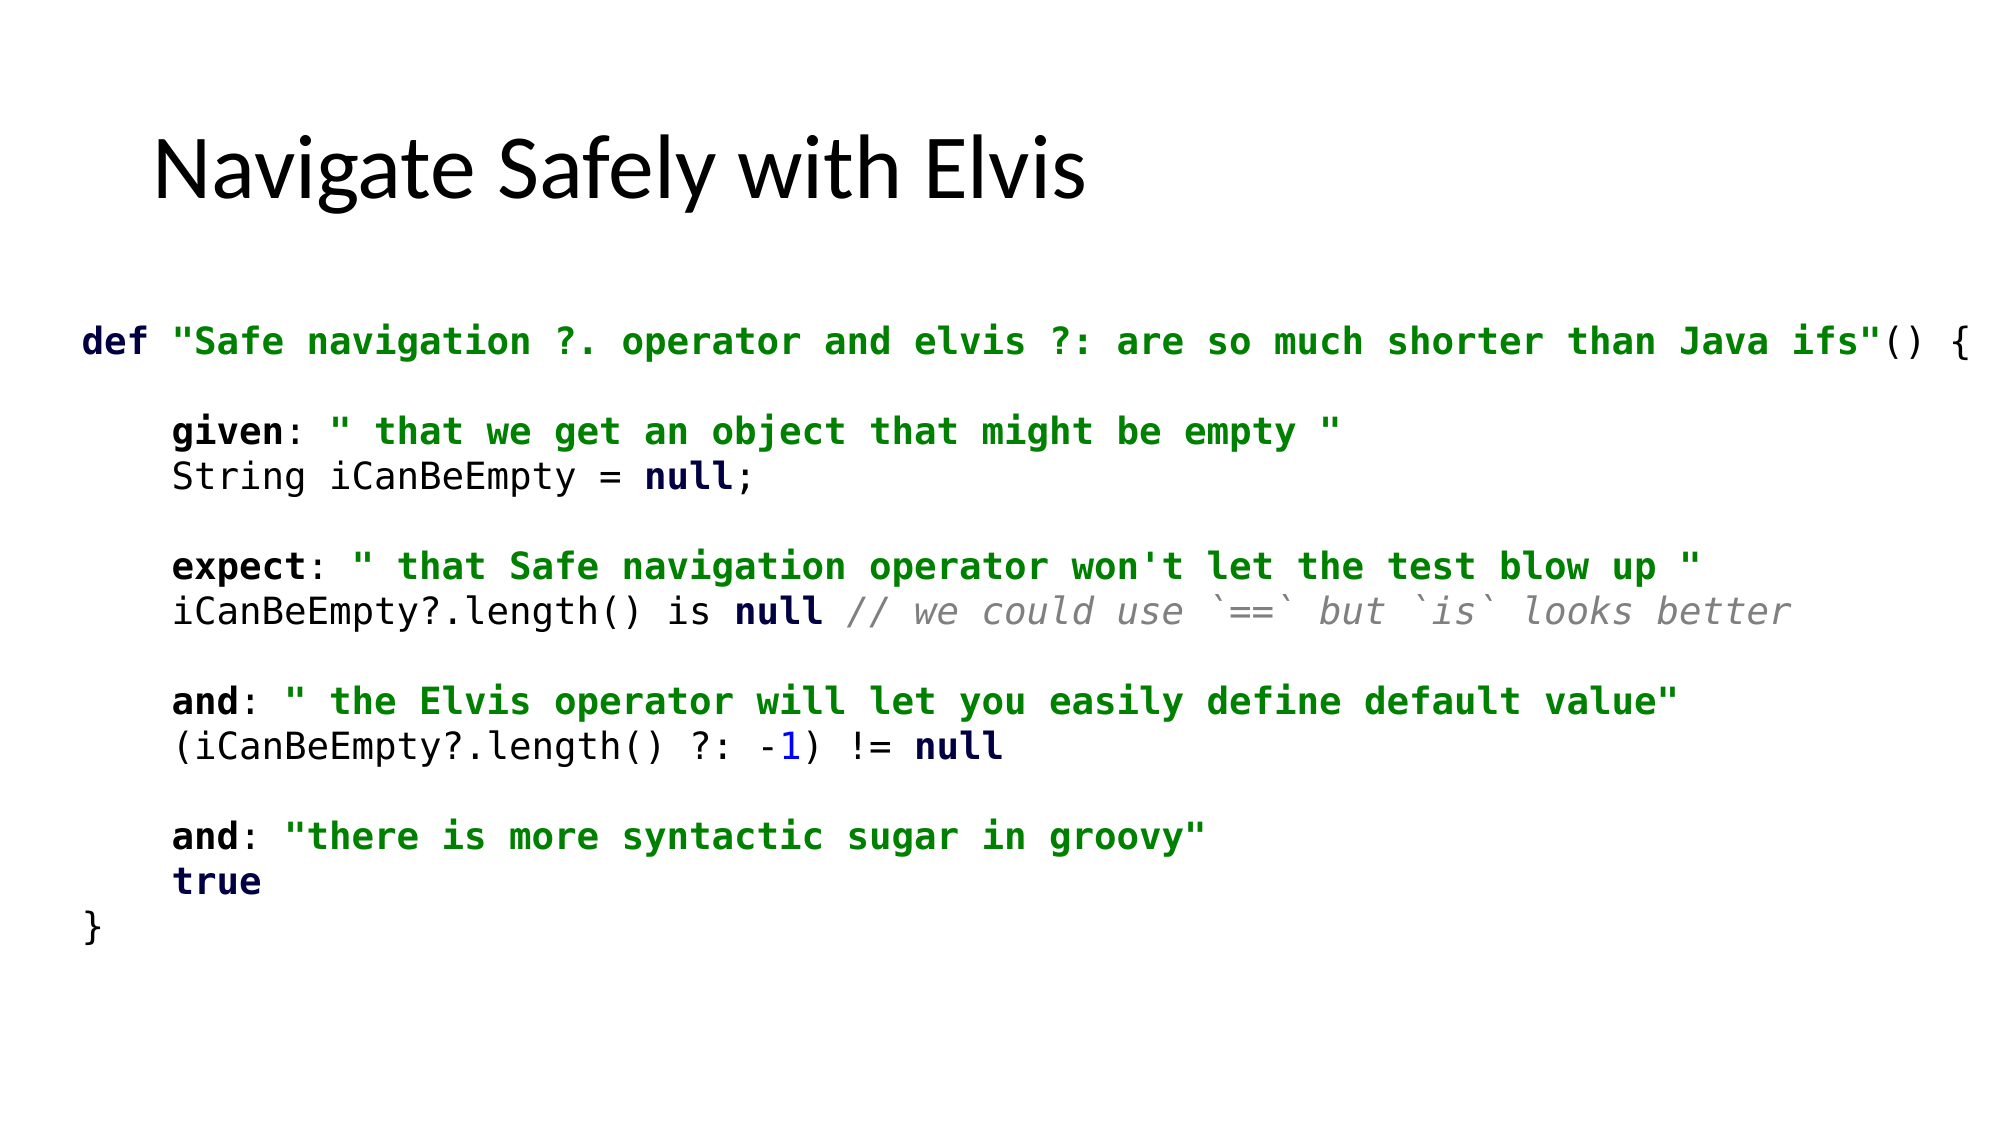

# Navigate Safely with Elvis
def "Safe navigation ?. operator and elvis ?: are so much shorter than Java ifs"() {
    given: " that we get an object that might be empty "
    String iCanBeEmpty = null;
    expect: " that Safe navigation operator won't let the test blow up "
    iCanBeEmpty?.length() is null // we could use `==` but `is` looks better
    and: " the Elvis operator will let you easily define default value"
    (iCanBeEmpty?.length() ?: -1) != null
    and: "there is more syntactic sugar in groovy"
    true
}